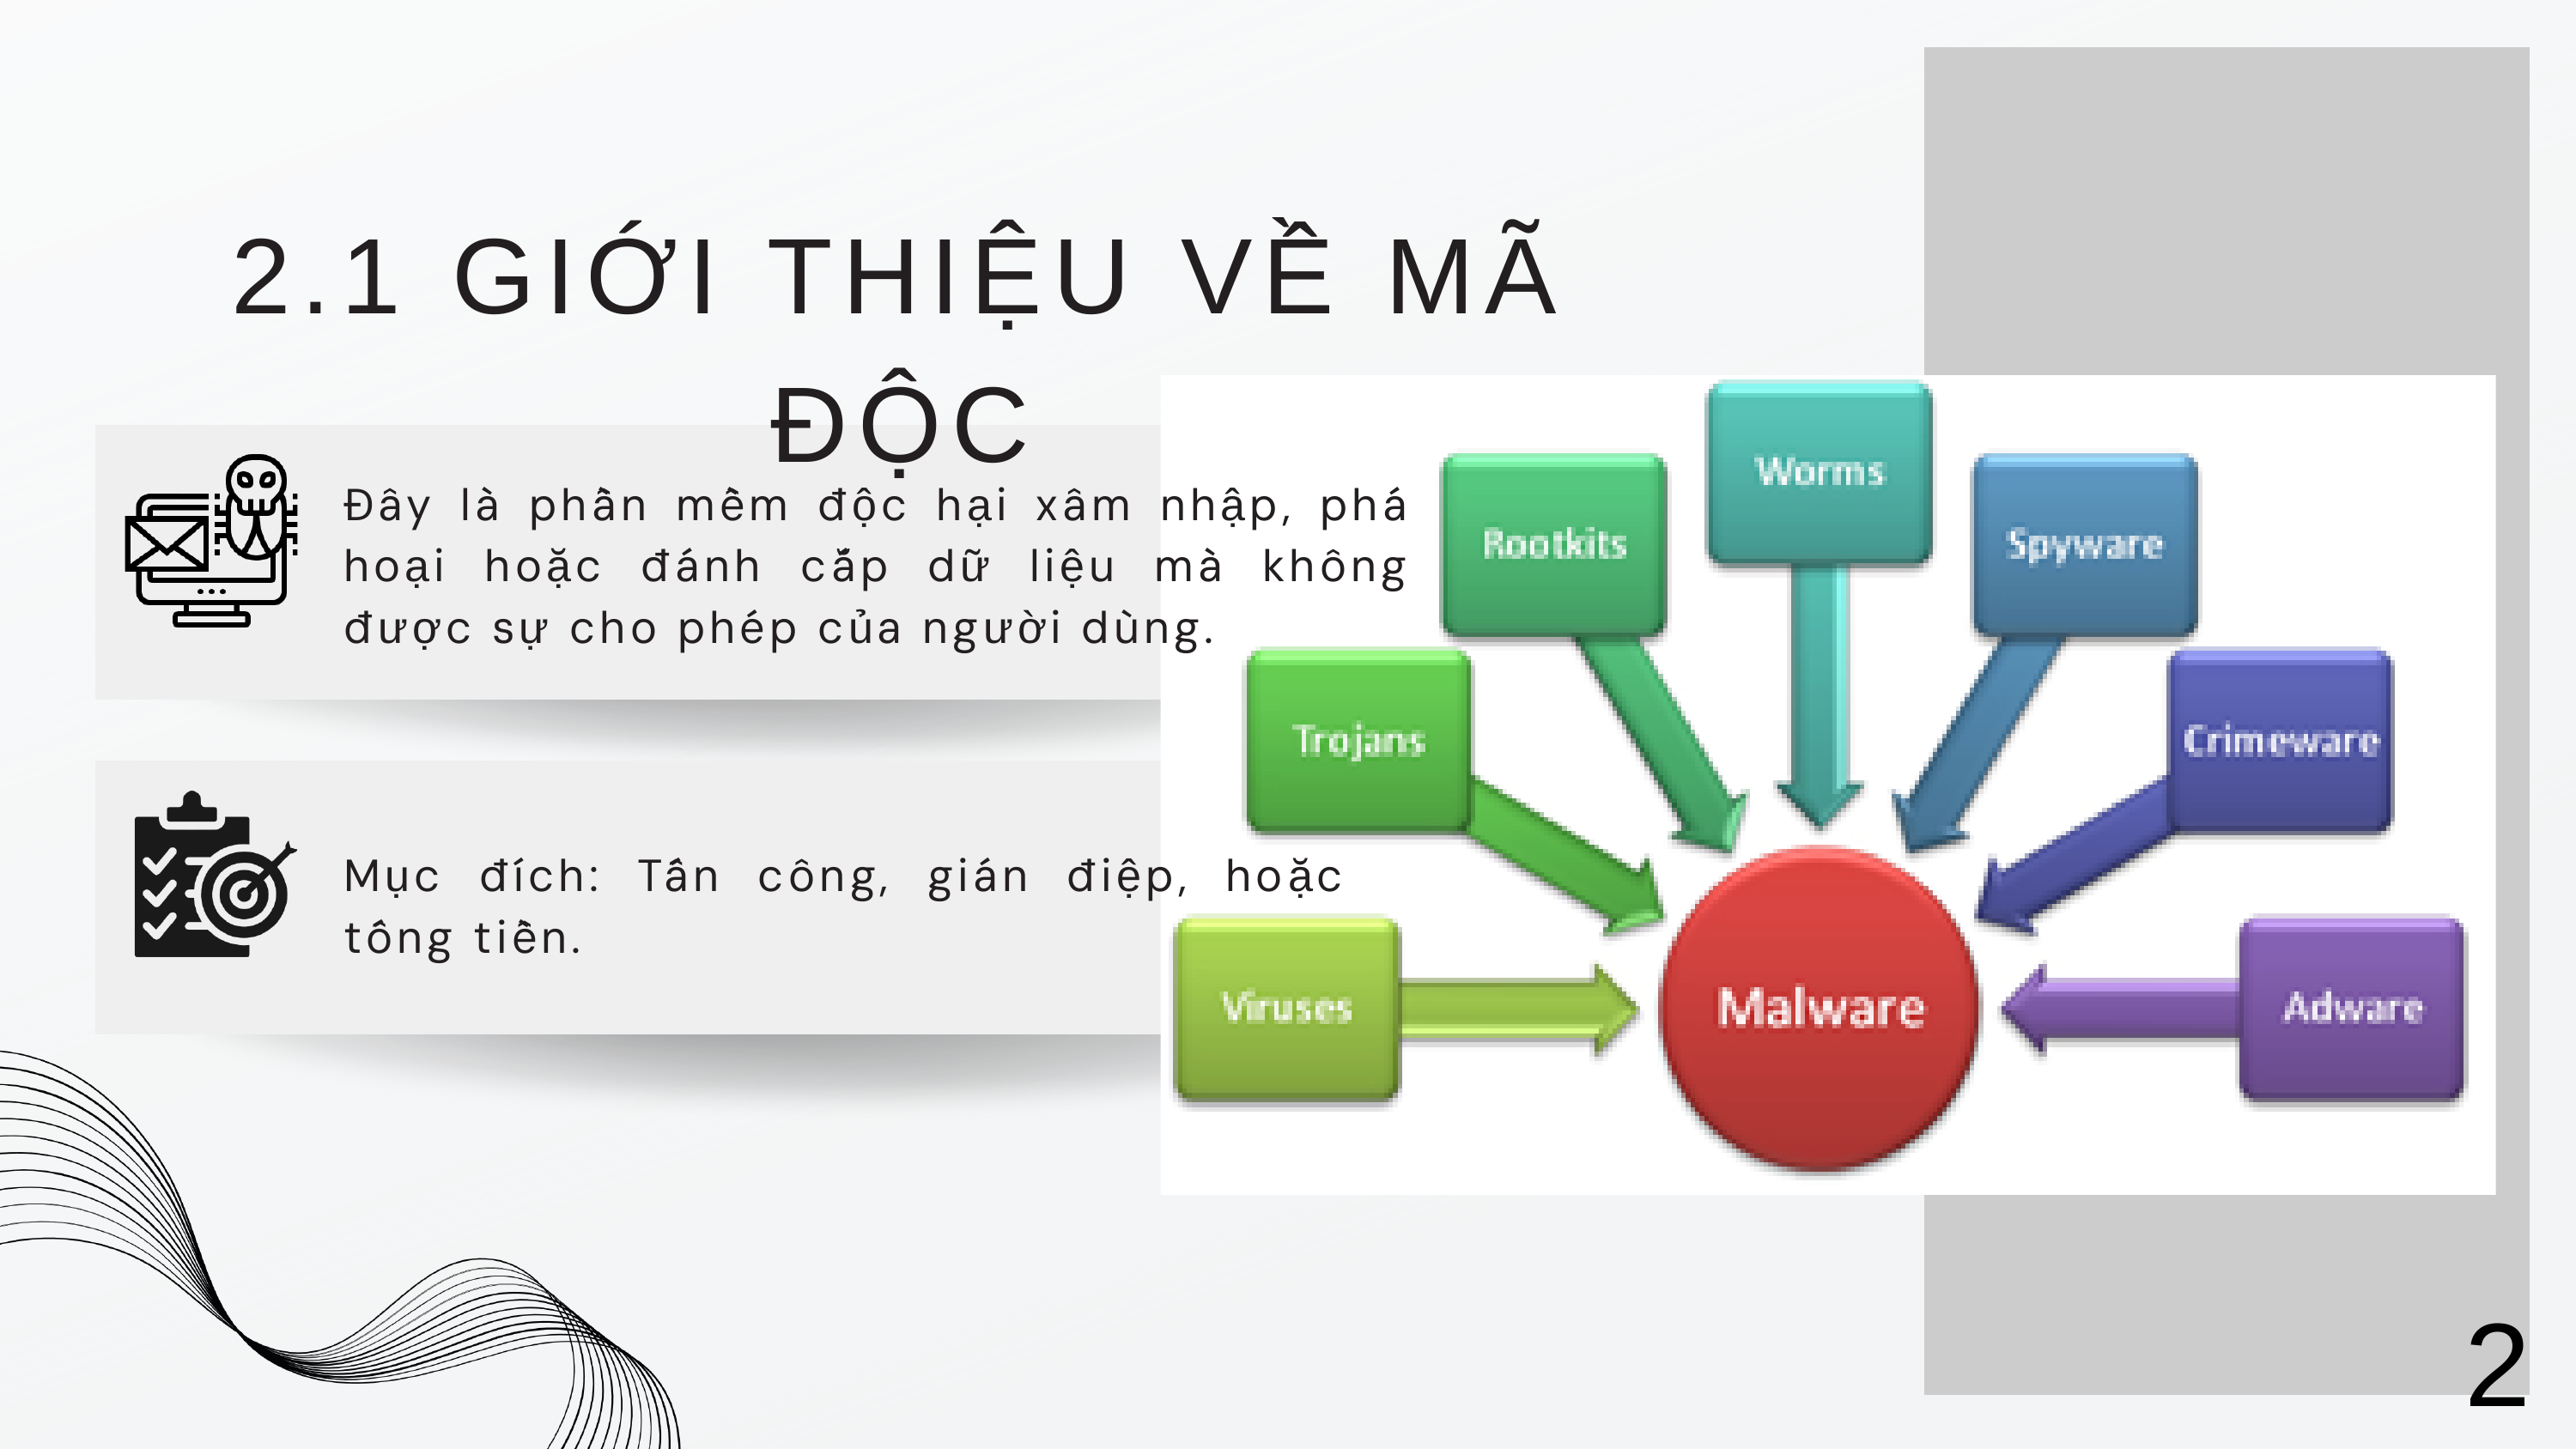

2.1 GIỚI THIỆU VỀ MÃ ĐỘC

Đây là phần mềm độc hại xâm nhập, phá hoại hoặc đánh cắp dữ liệu mà không được sự cho phép của người dùng.

Mục đích: Tấn công, gián điệp, hoặc tống tiền.

2